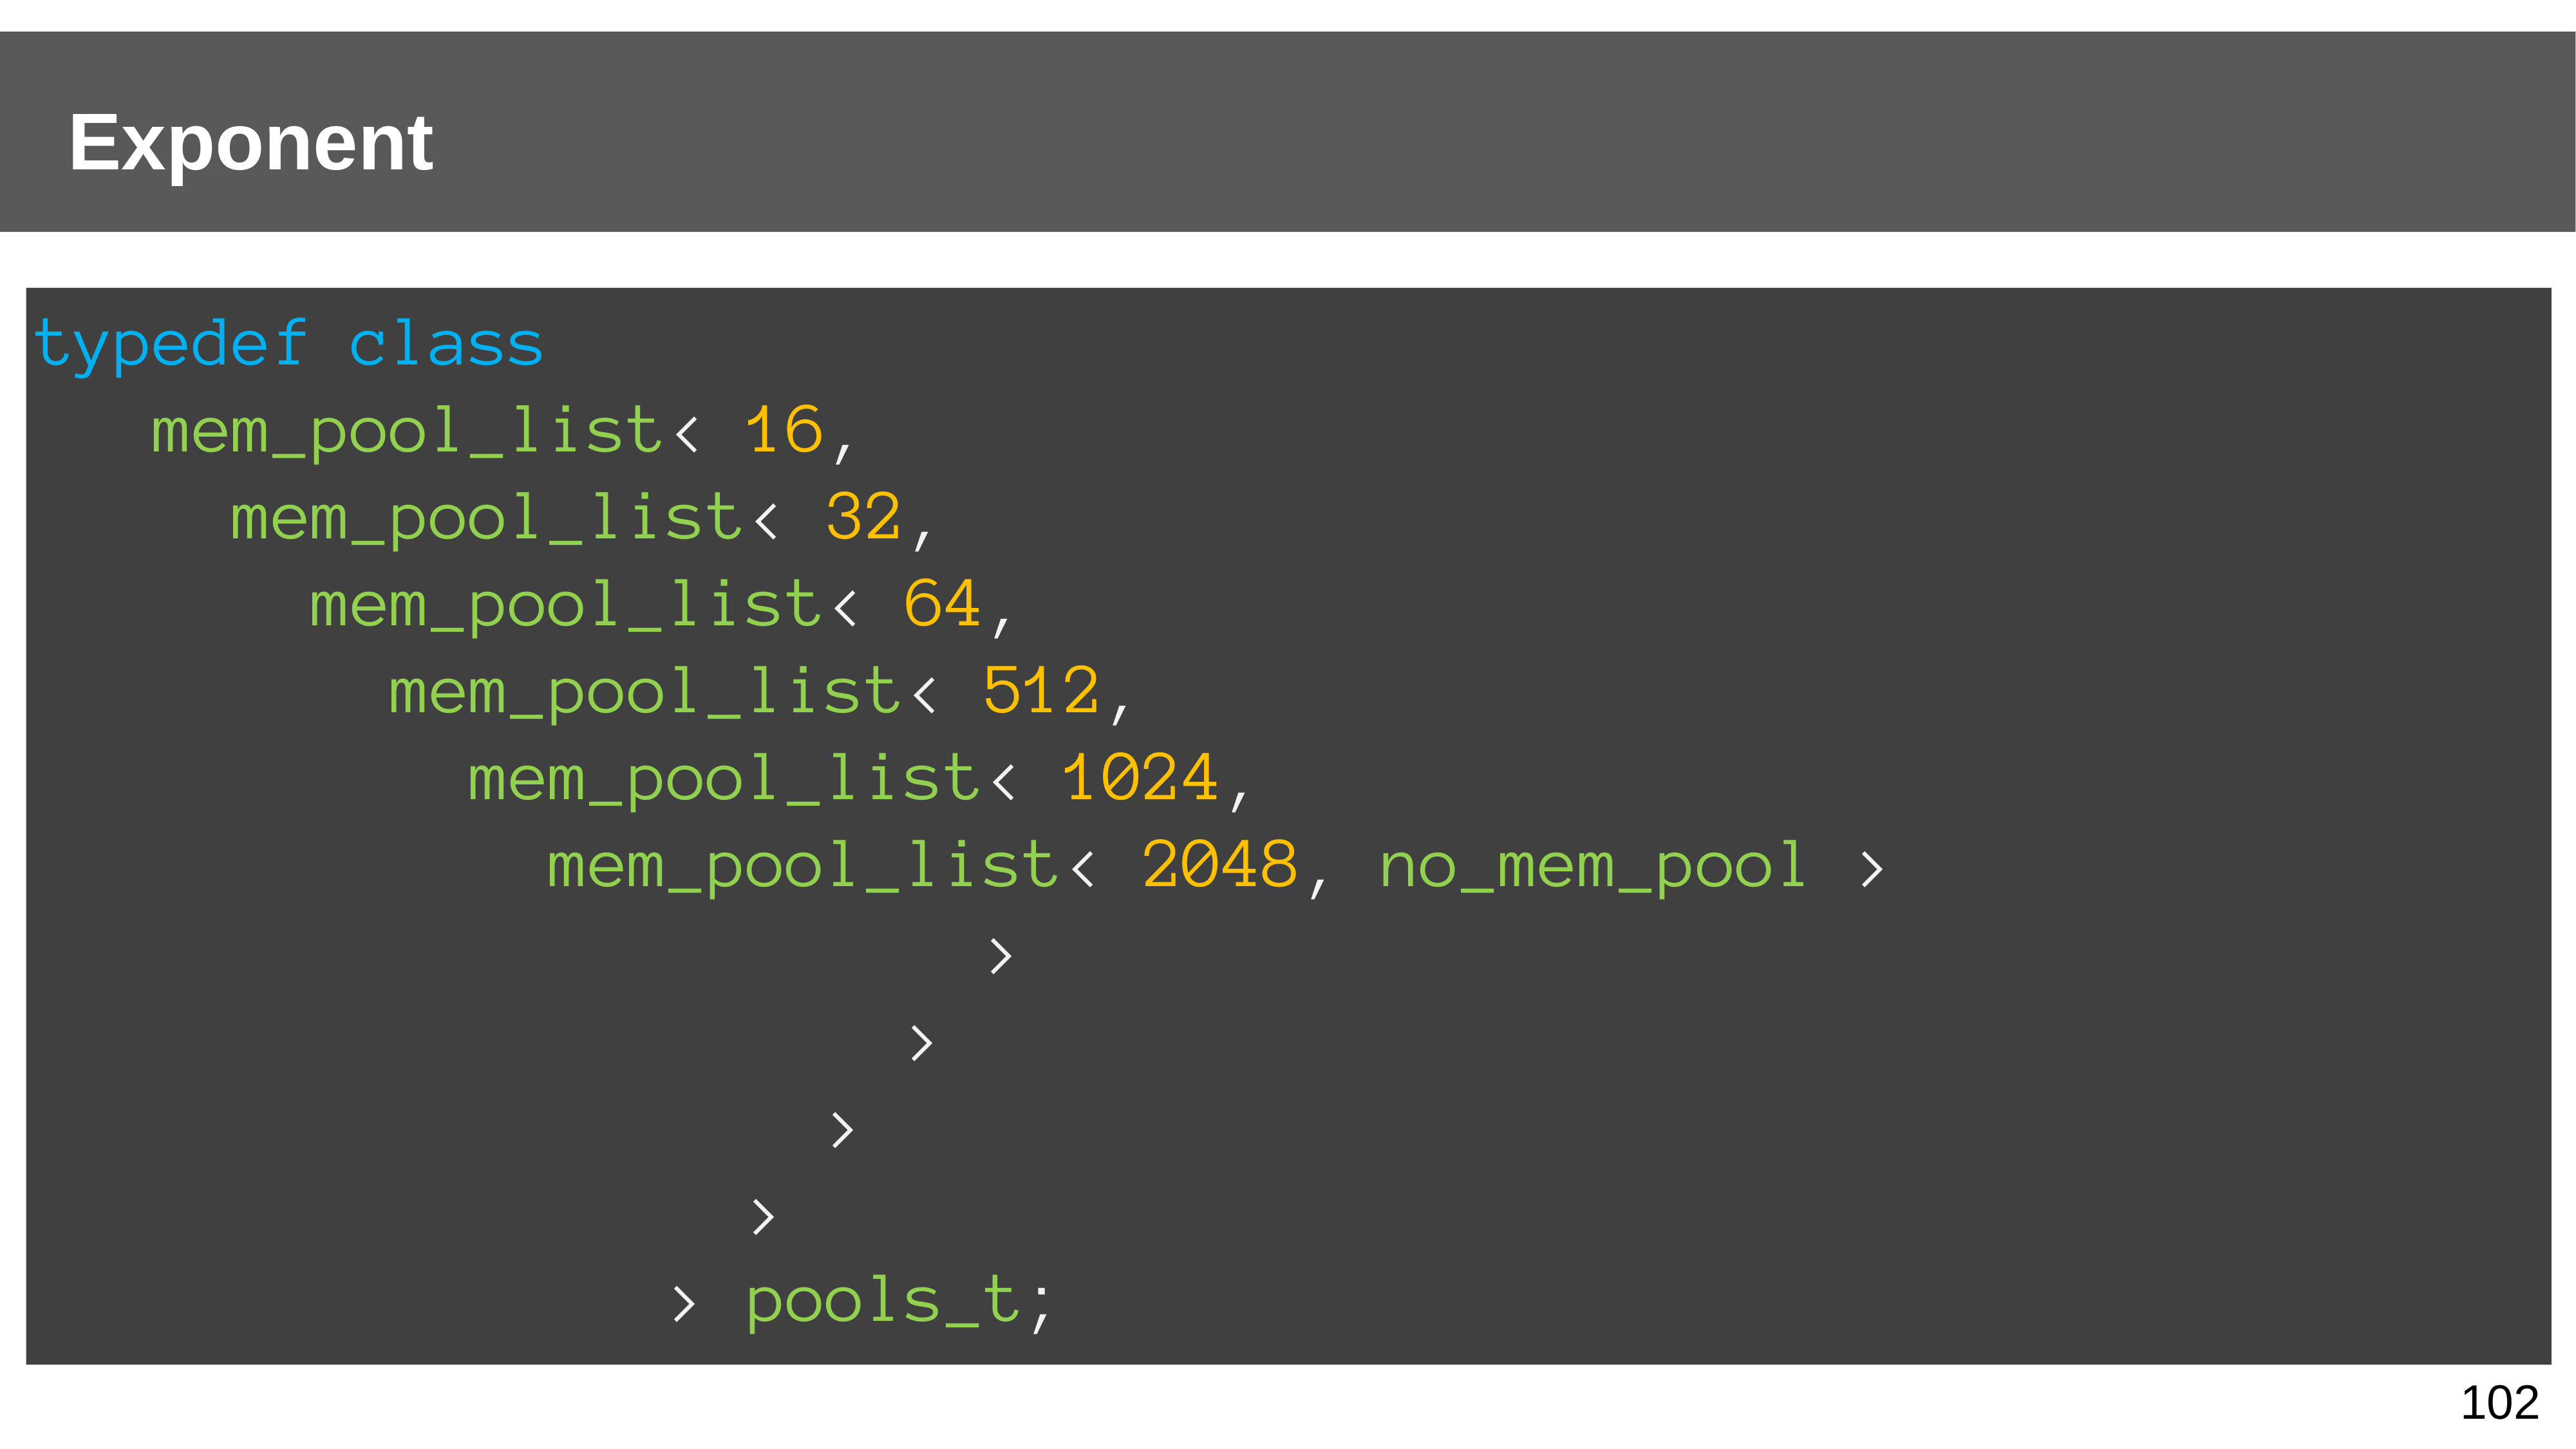

# Exponent
typedef class
   mem_pool_list< 16,
     mem_pool_list< 32,
       mem_pool_list< 64,
         mem_pool_list< 512,
           mem_pool_list< 1024,
             mem_pool_list< 2048, no_mem_pool >
                        >
                      >
                    >
                  >
                > pools_t;